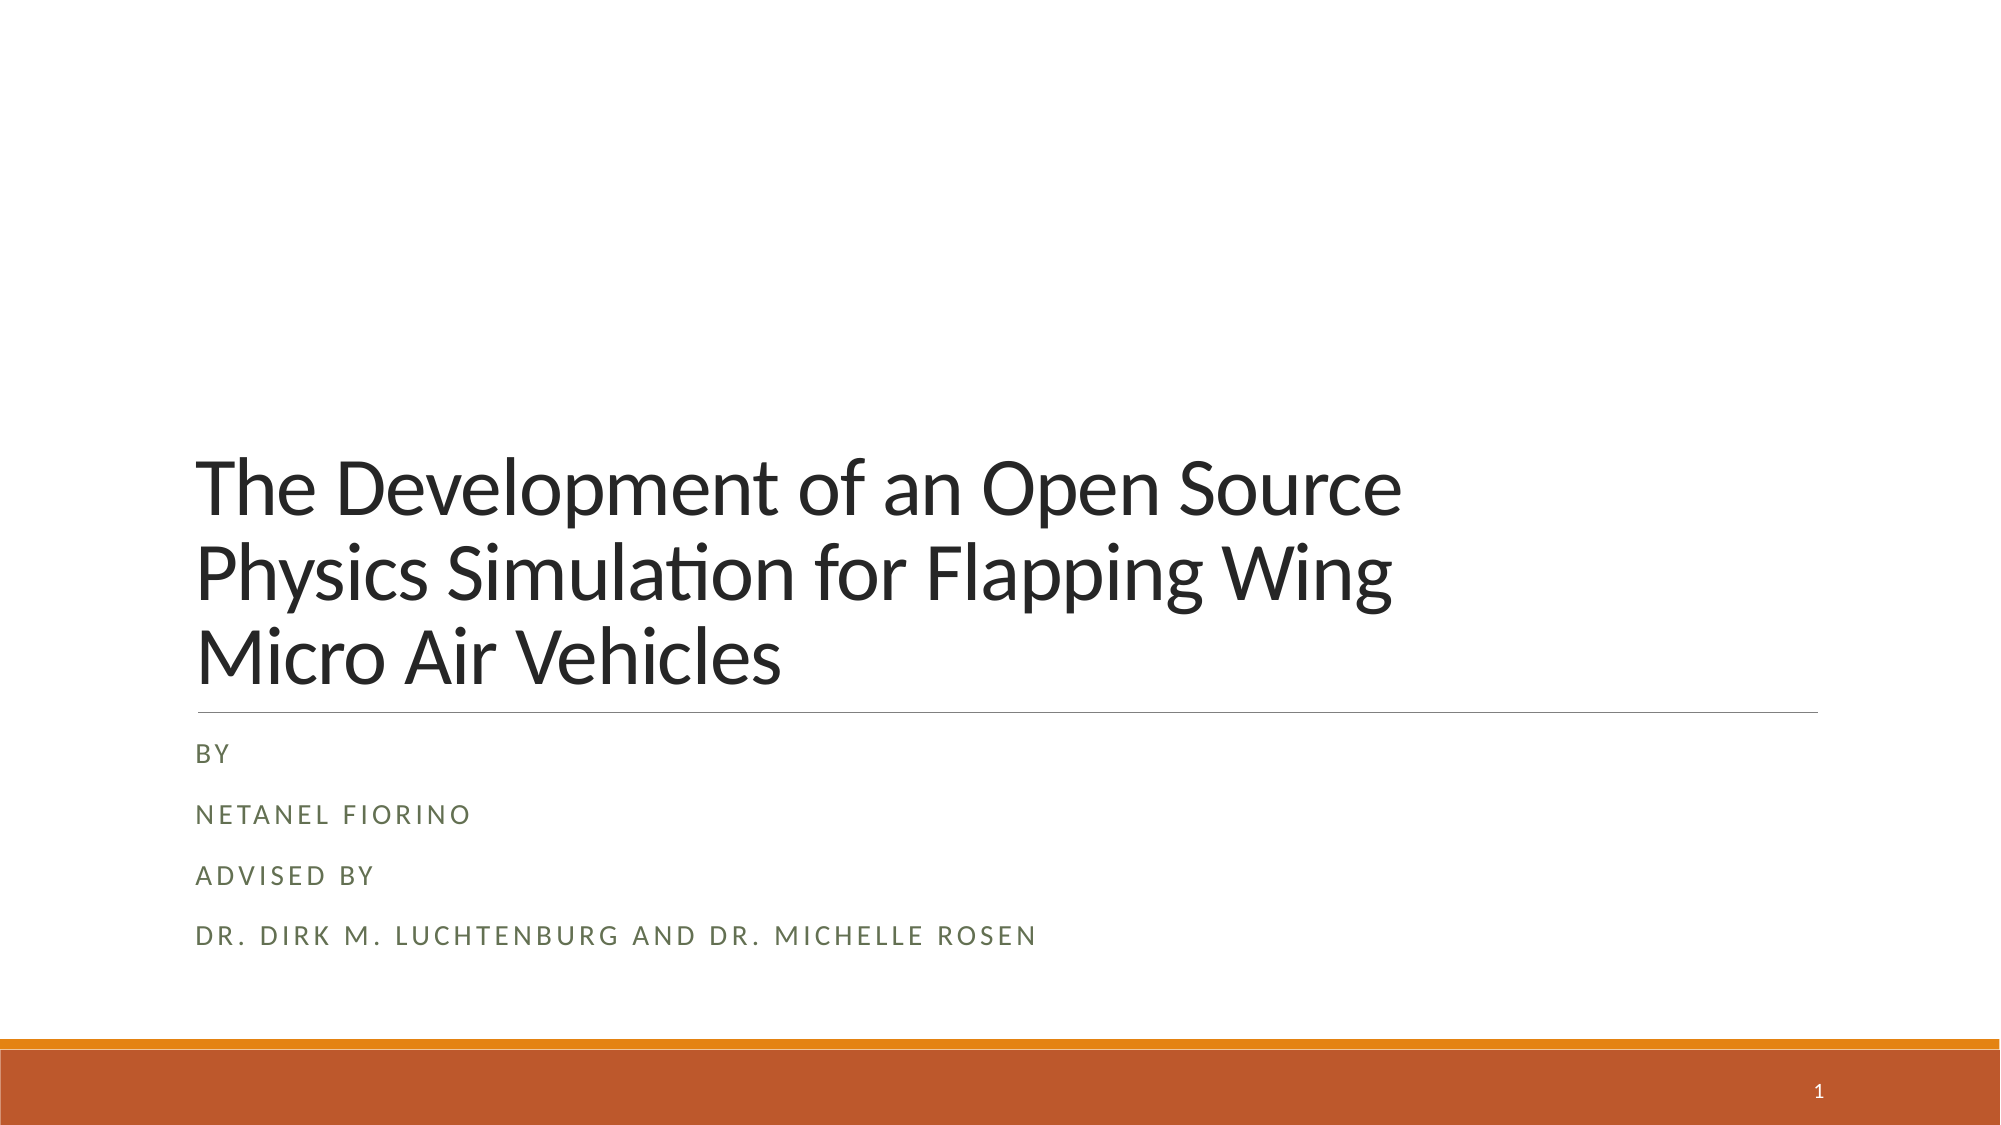

# The Development of an Open Source Physics Simulation for Flapping Wing Micro Air Vehicles
By
Netanel Fiorino
Advised By
Dr. Dirk M. Luchtenburg and Dr. Michelle Rosen
1